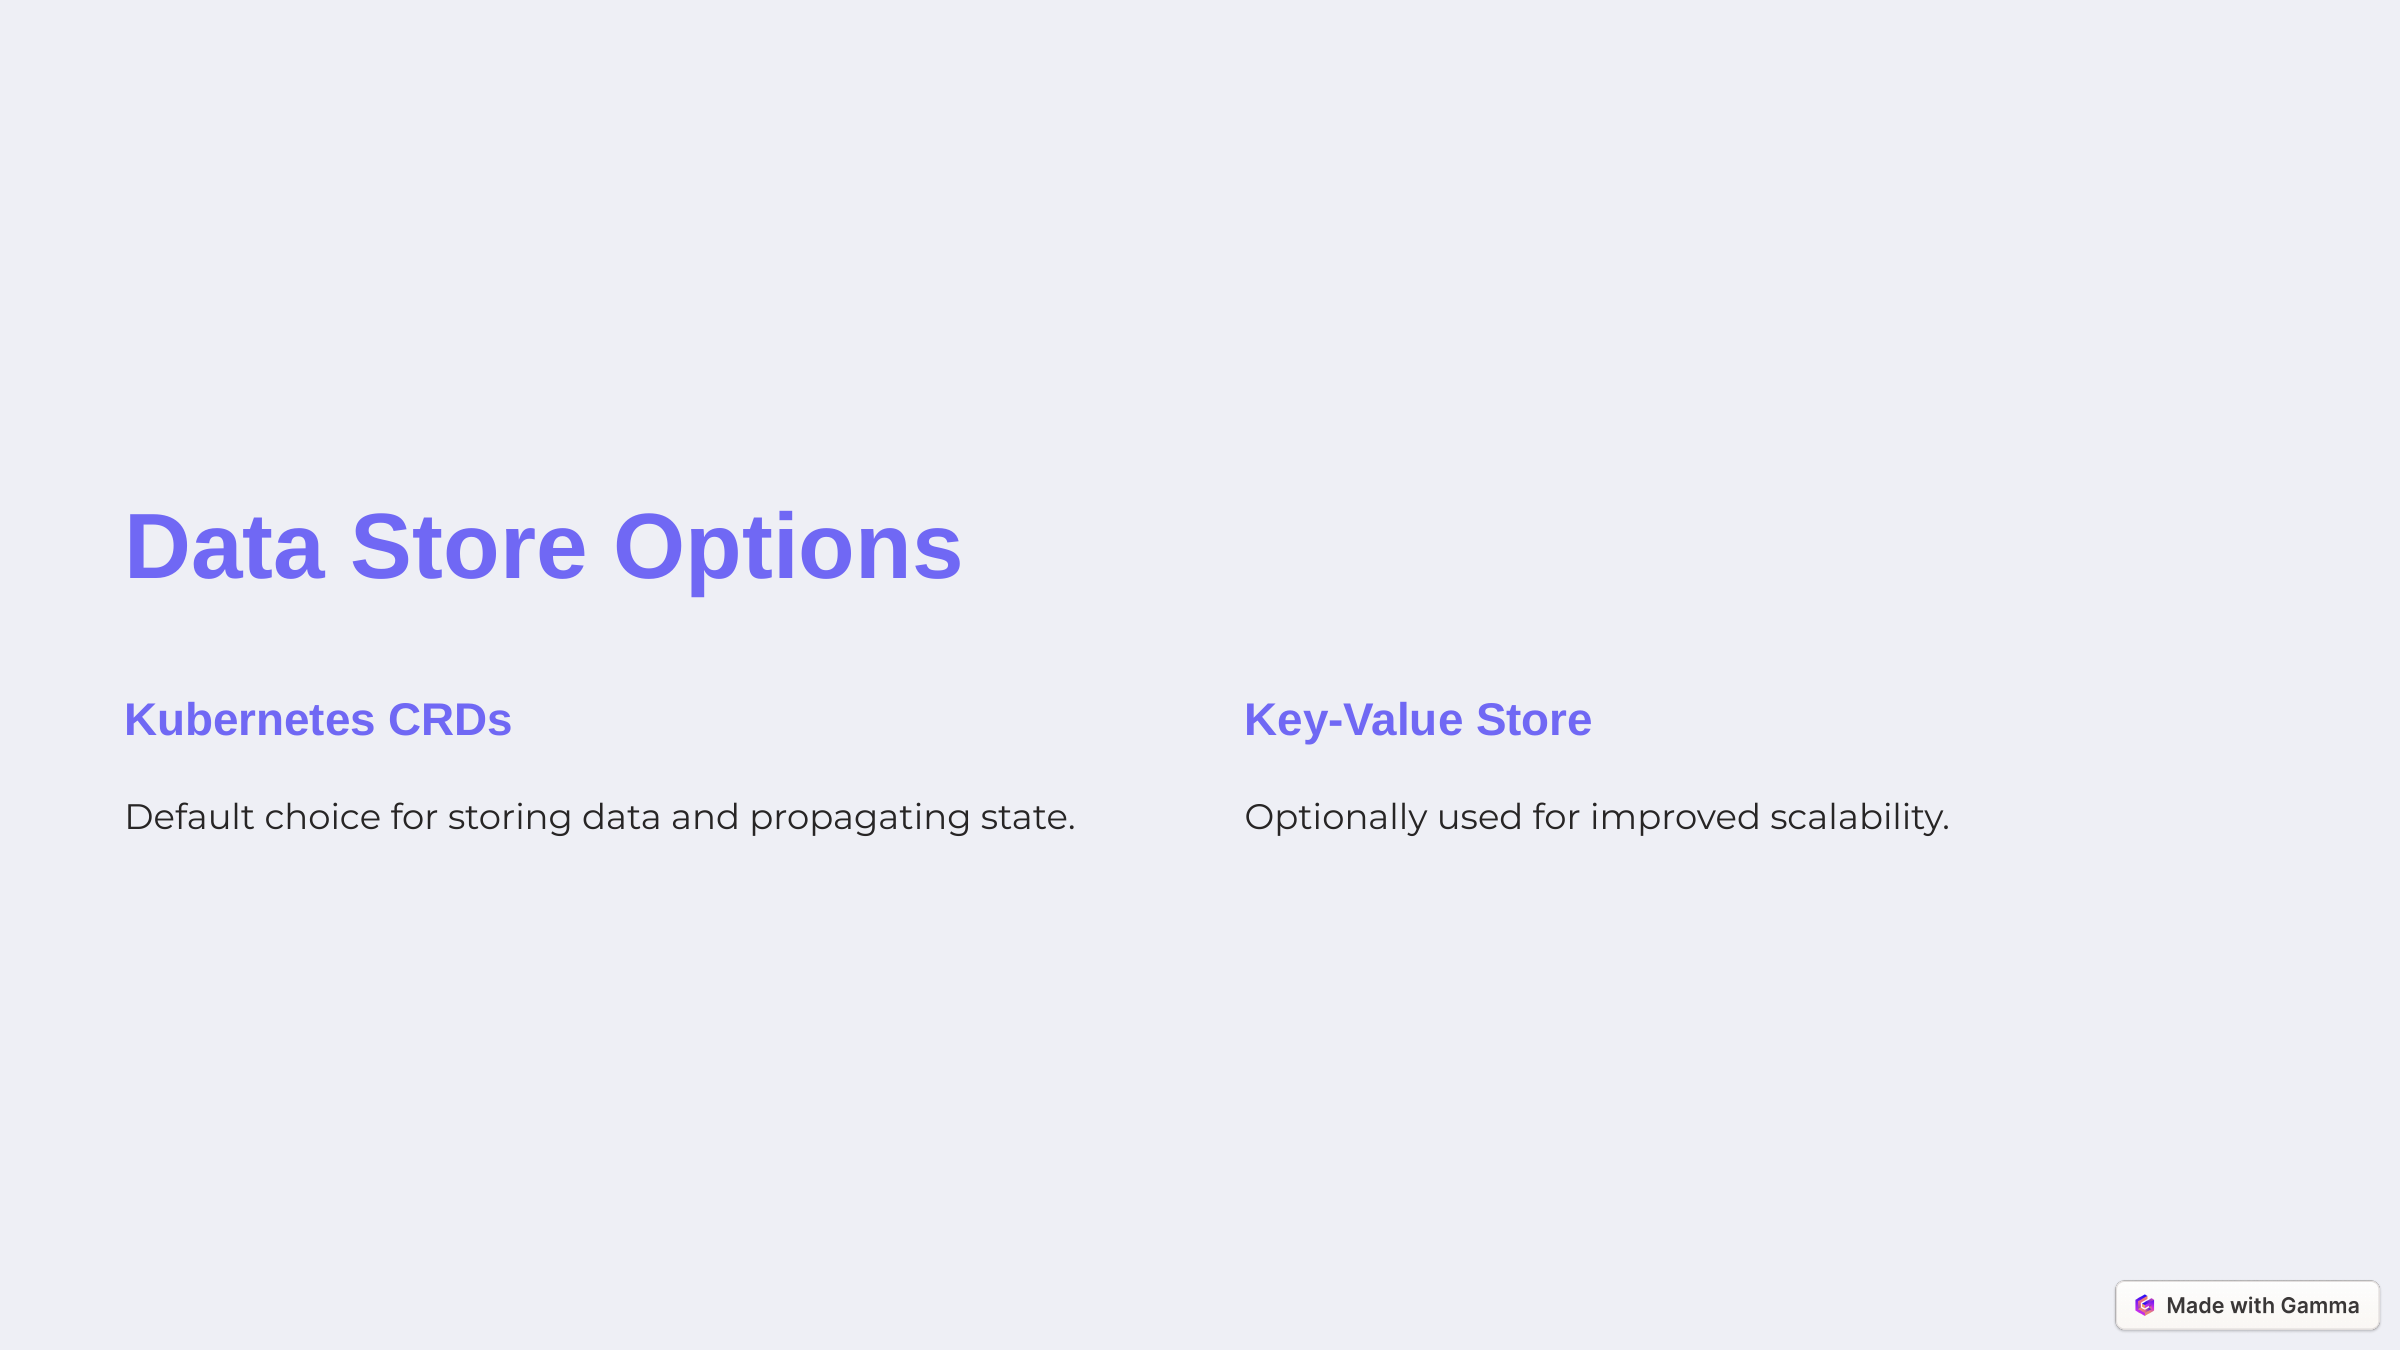

Data Store Options
Kubernetes CRDs
Key-Value Store
Default choice for storing data and propagating state.
Optionally used for improved scalability.